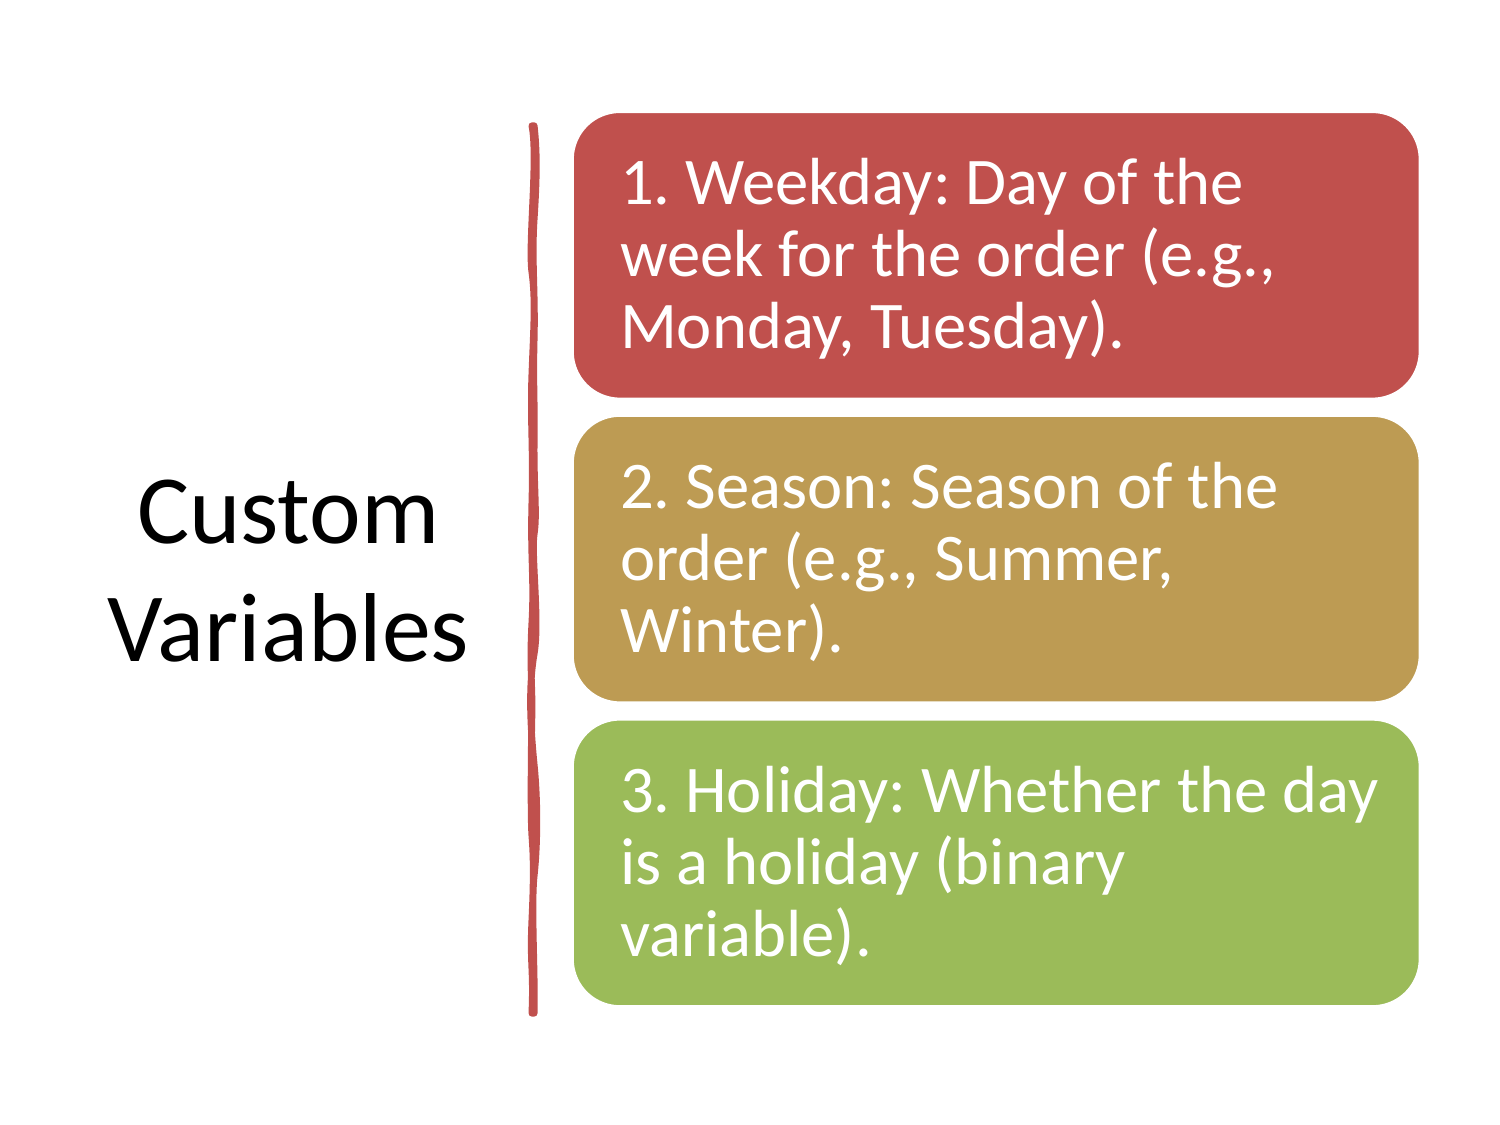

1. Weekday: Day of the week for the order (e.g., Monday, Tuesday).
2. Season: Season of the order (e.g., Summer, Winter).
3. Holiday: Whether the day is a holiday (binary variable).
# Custom Variables